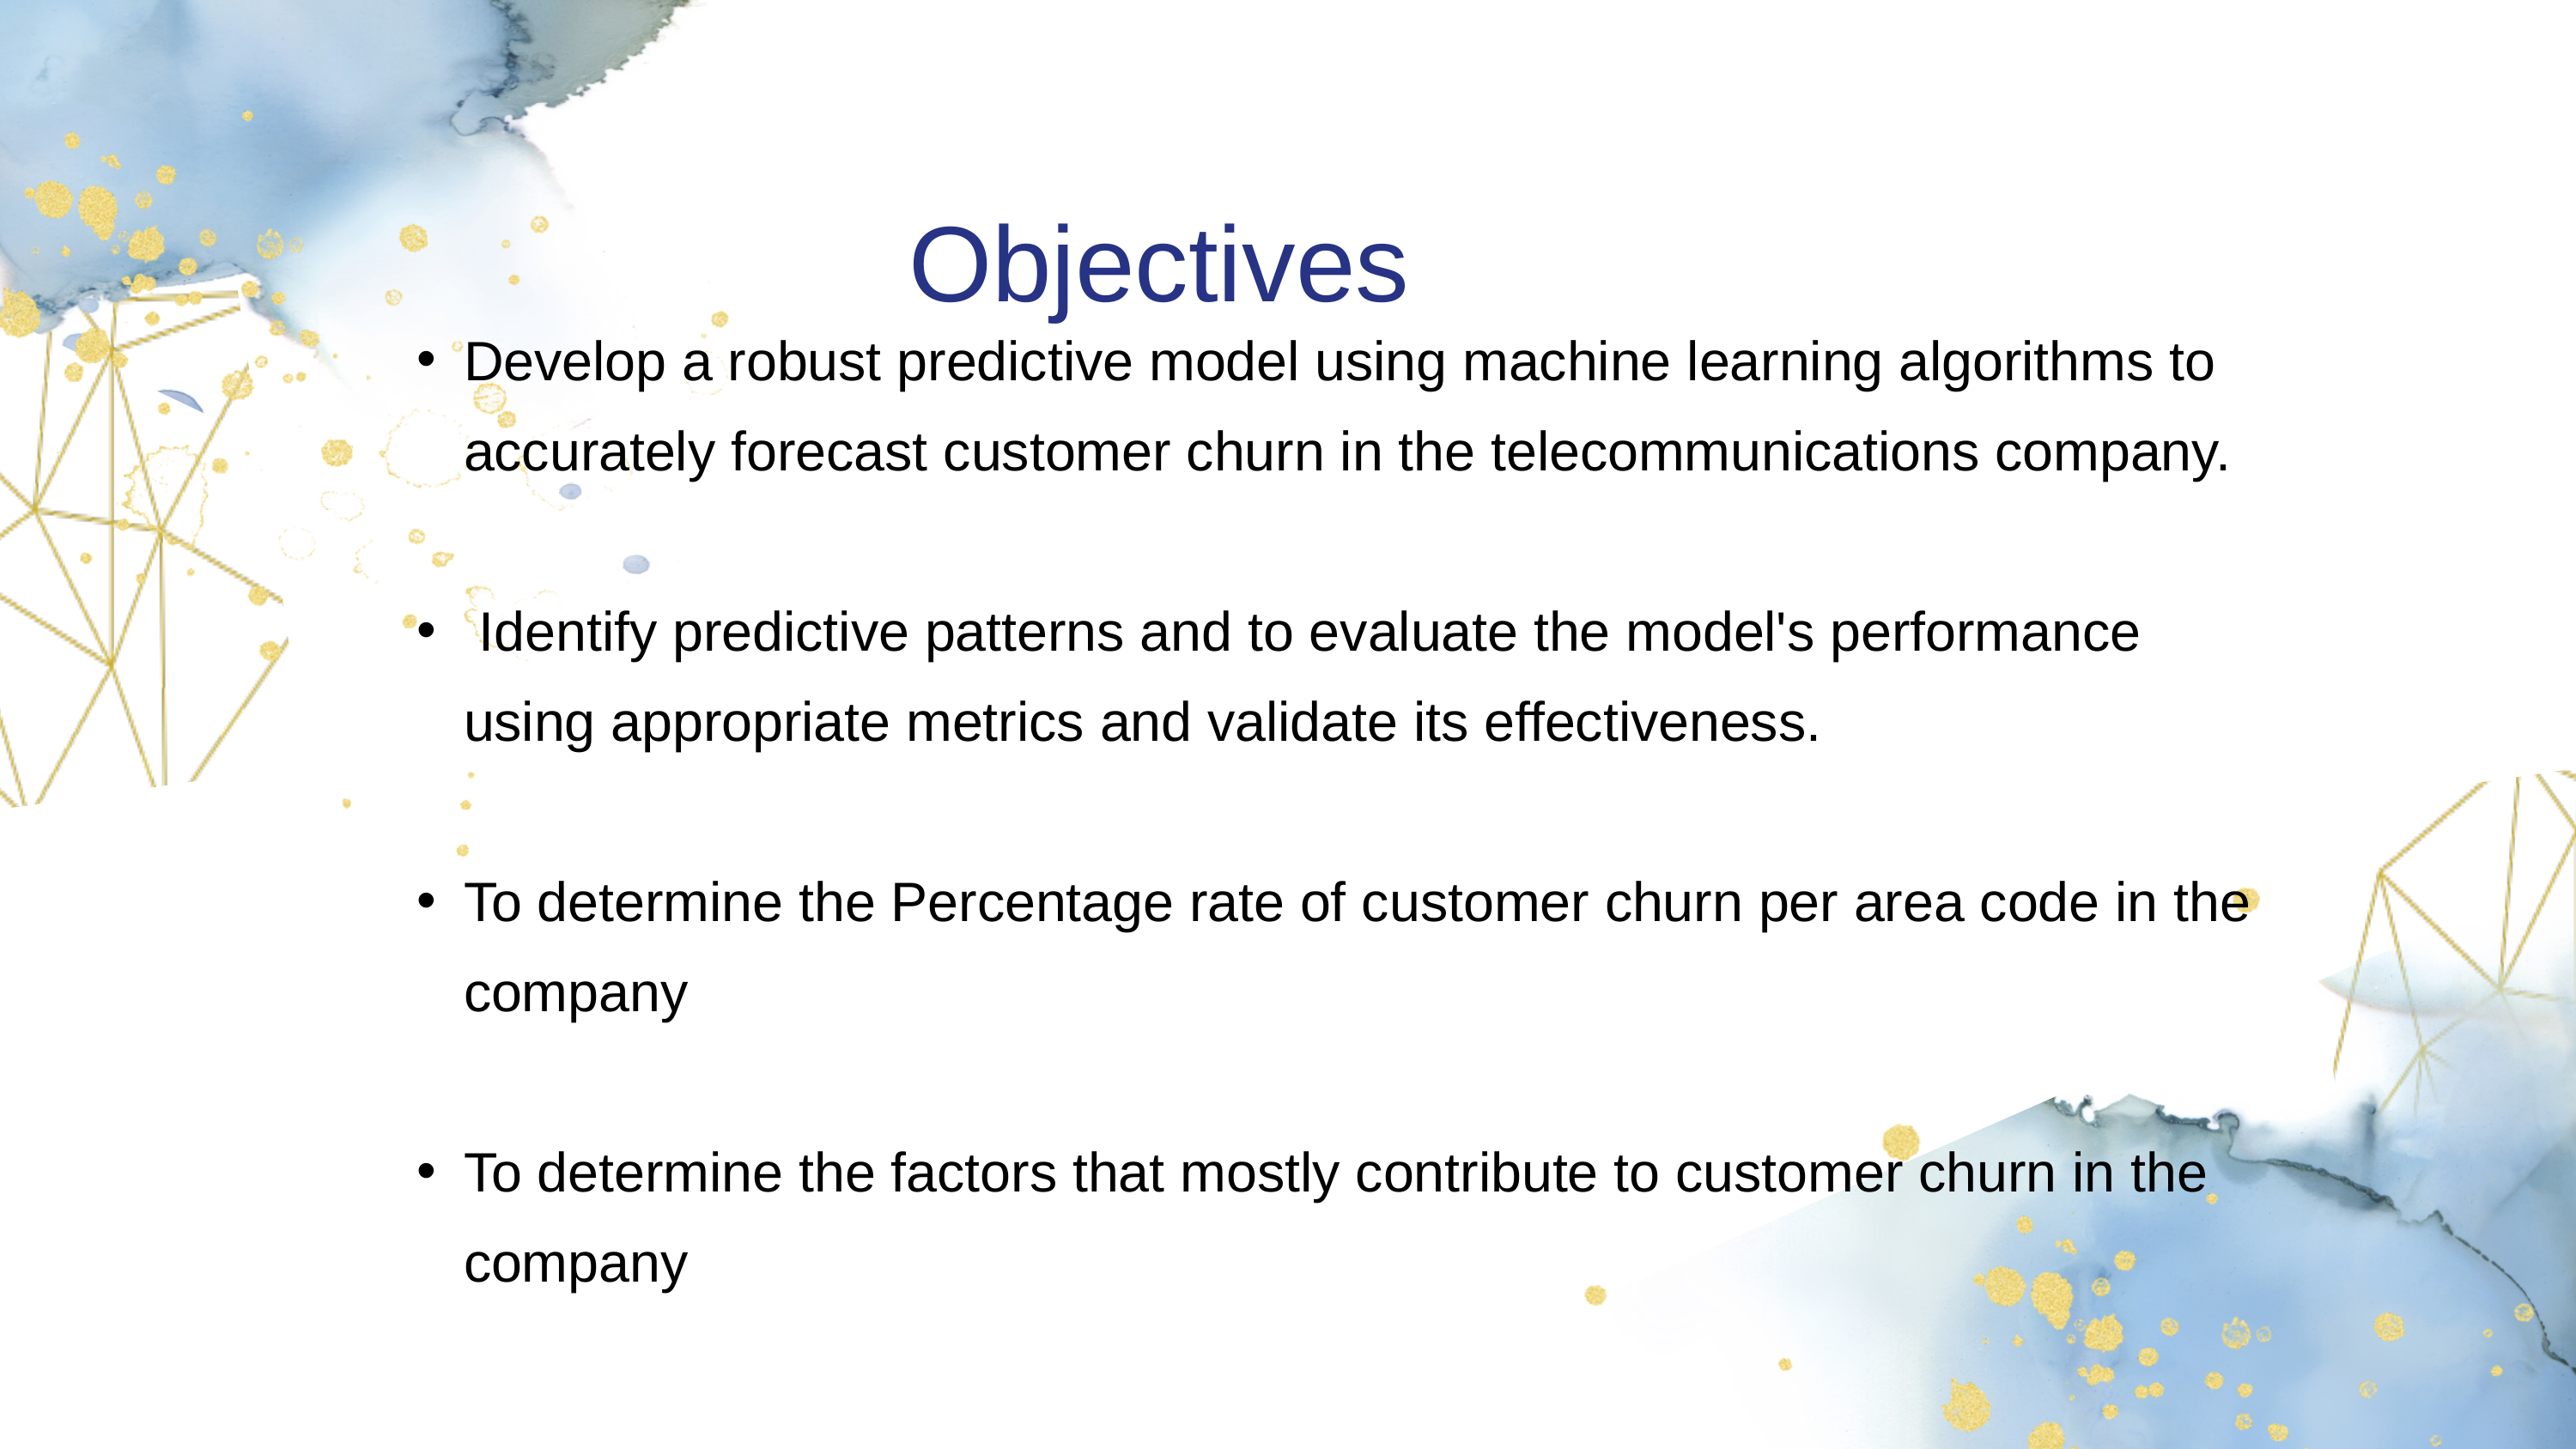

Objectives
Develop a robust predictive model using machine learning algorithms to accurately forecast customer churn in the telecommunications company.

 Identify predictive patterns and to evaluate the model's performance using appropriate metrics and validate its effectiveness.

To determine the Percentage rate of customer churn per area code in the company

To determine the factors that mostly contribute to customer churn in the company